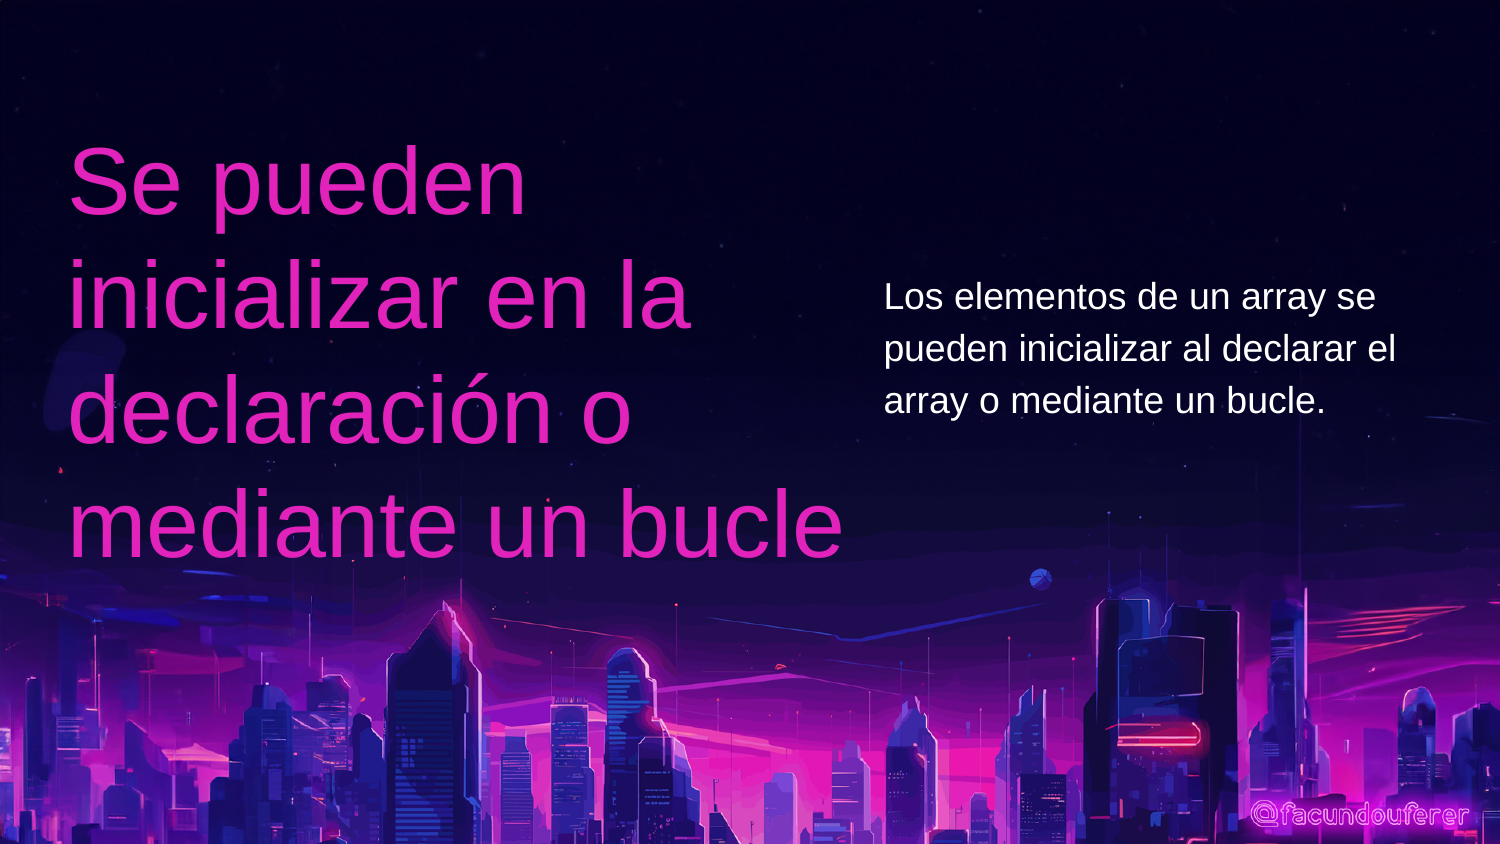

# Se pueden inicializar en la declaración o mediante un bucle
Los elementos de un array se pueden inicializar al declarar el array o mediante un bucle.